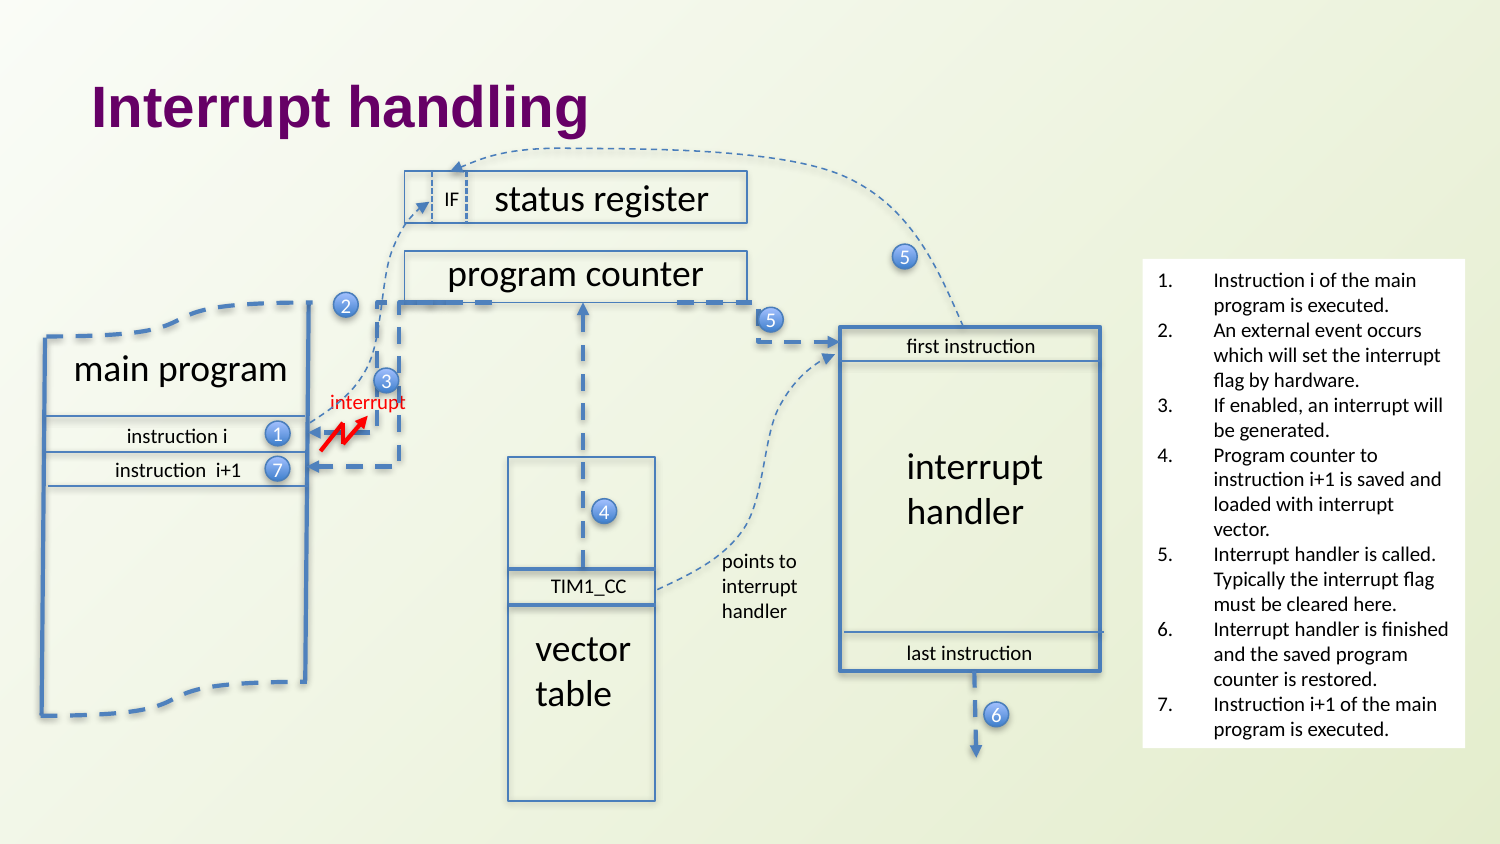

# Interrupt handling

status register

IF

program counter
5

Instruction i of the main program is executed.
An external event occurs which will set the interrupt flag by hardware.
If enabled, an interrupt will be generated.
Program counter to instruction i+1 is saved and loaded with interrupt vector.
Interrupt handler is called. Typically the interrupt flag must be cleared here.
Interrupt handler is finished and the saved program counter is restored.
Instruction i+1 of the main program is executed.
2
5
first instruction

main program

3
interrupt
instruction i
1
interrupt handler
instruction  i+1
7

4
points to interrupt handler
TIM1_CC
vector table
last instruction
6